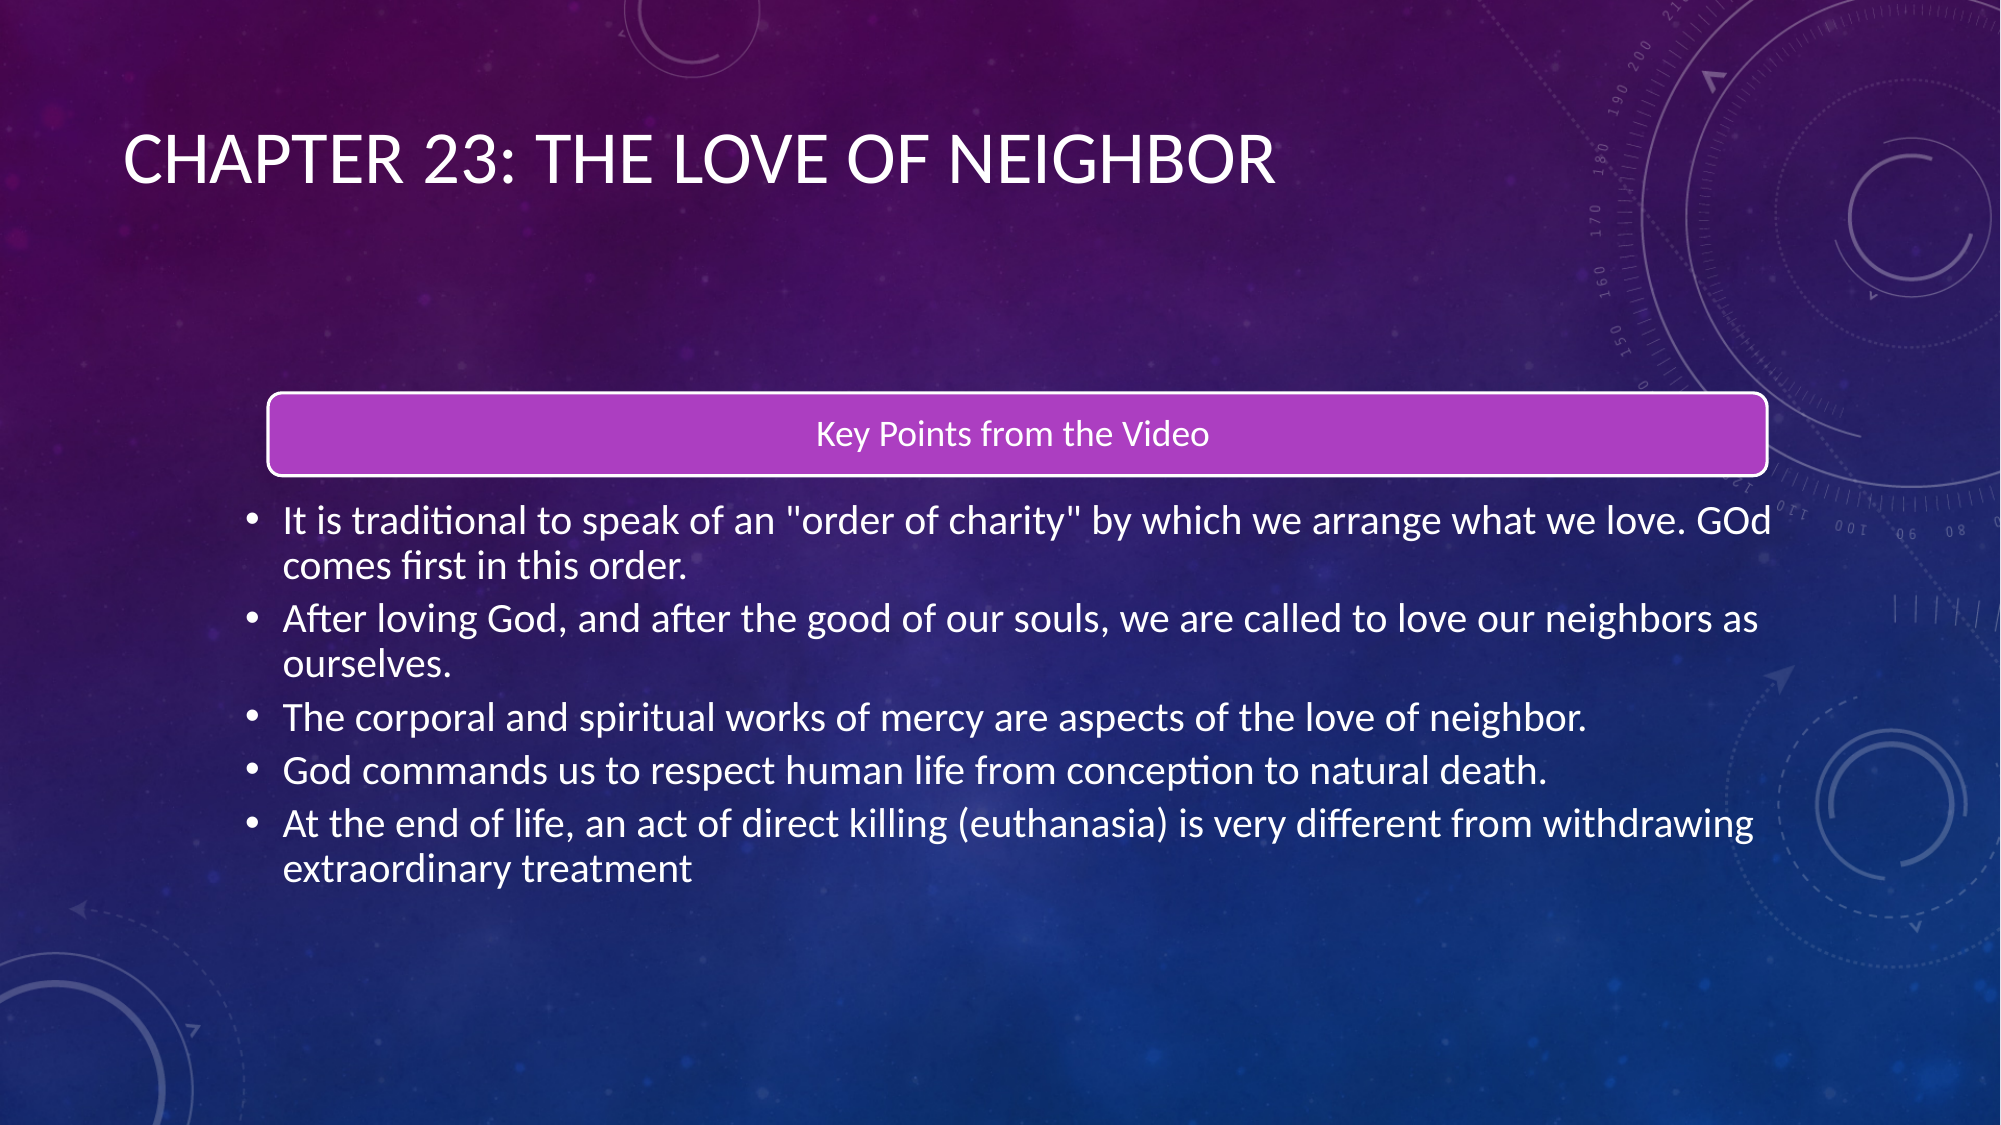

# Chapter 23: The Love of Neighbor

Key Points from the Video
It is traditional to speak of an "order of charity" by which we arrange what we love. GOd comes first in this order.
After loving God, and after the good of our souls, we are called to love our neighbors as ourselves.
The corporal and spiritual works of mercy are aspects of the love of neighbor.
God commands us to respect human life from conception to natural death.
At the end of life, an act of direct killing (euthanasia) is very different from withdrawing extraordinary treatment